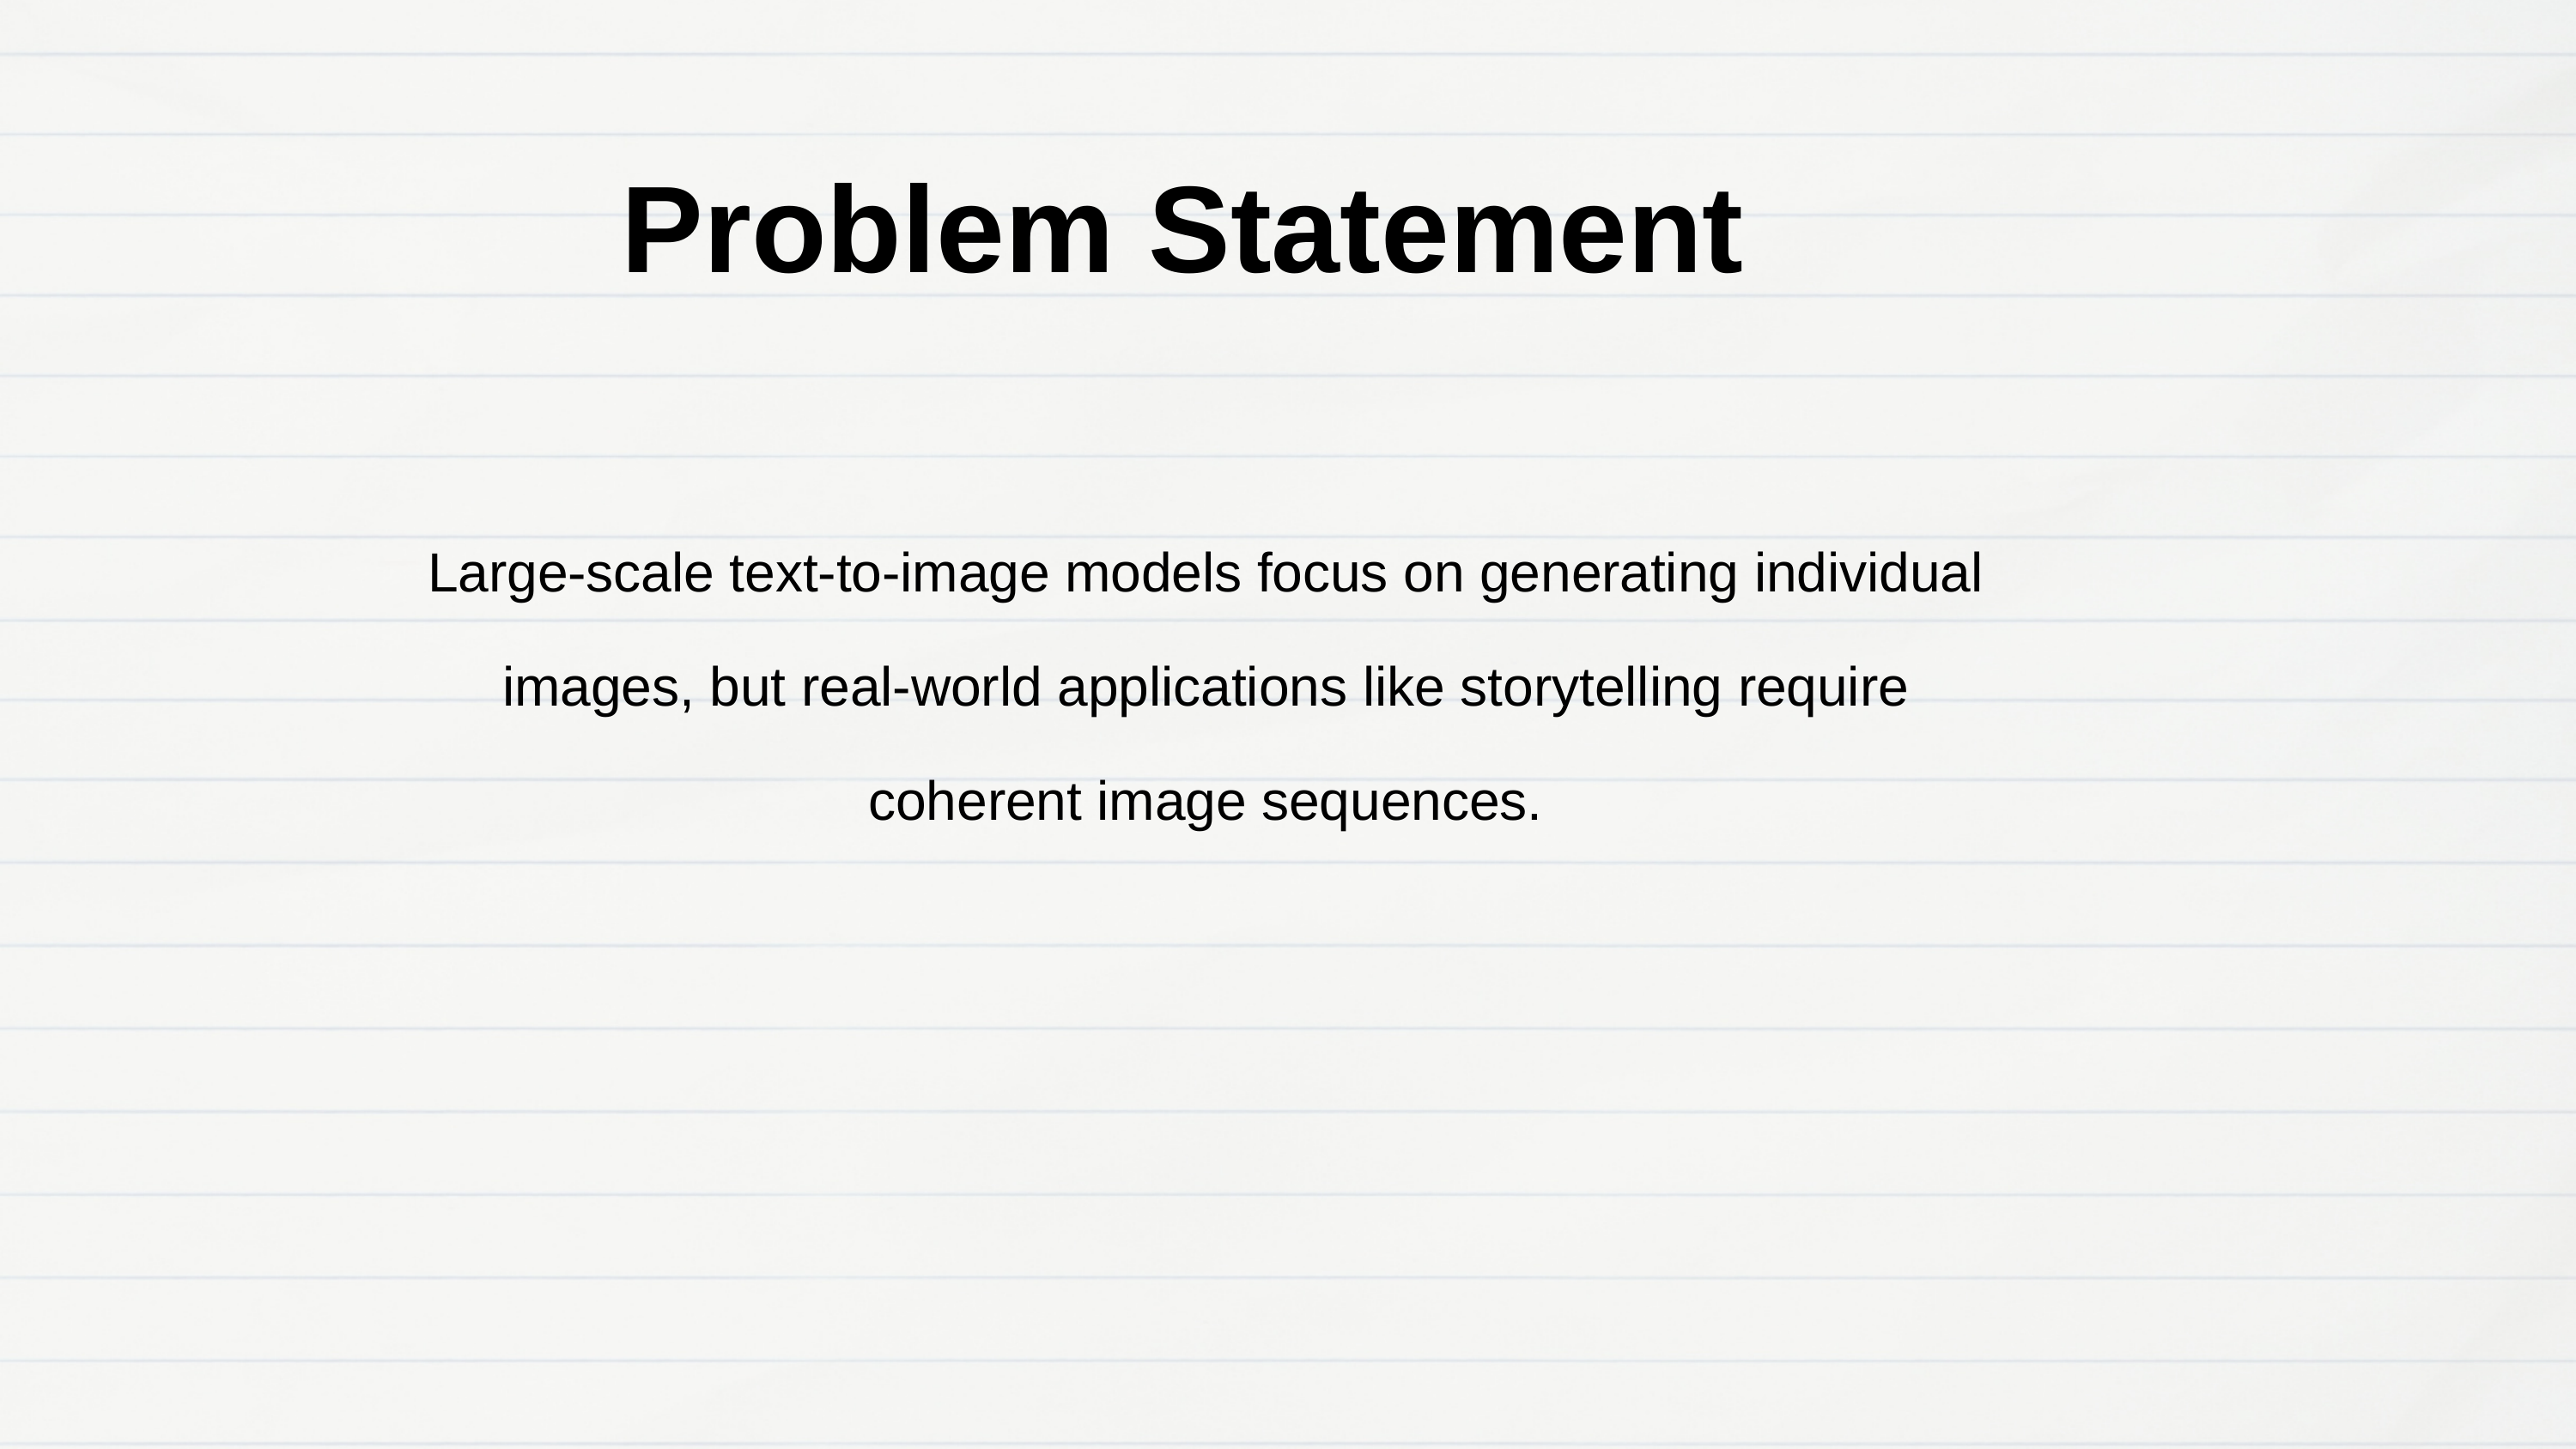

Problem Statement
Large-scale text-to-image models focus on generating individual images, but real-world applications like storytelling require coherent image sequences.